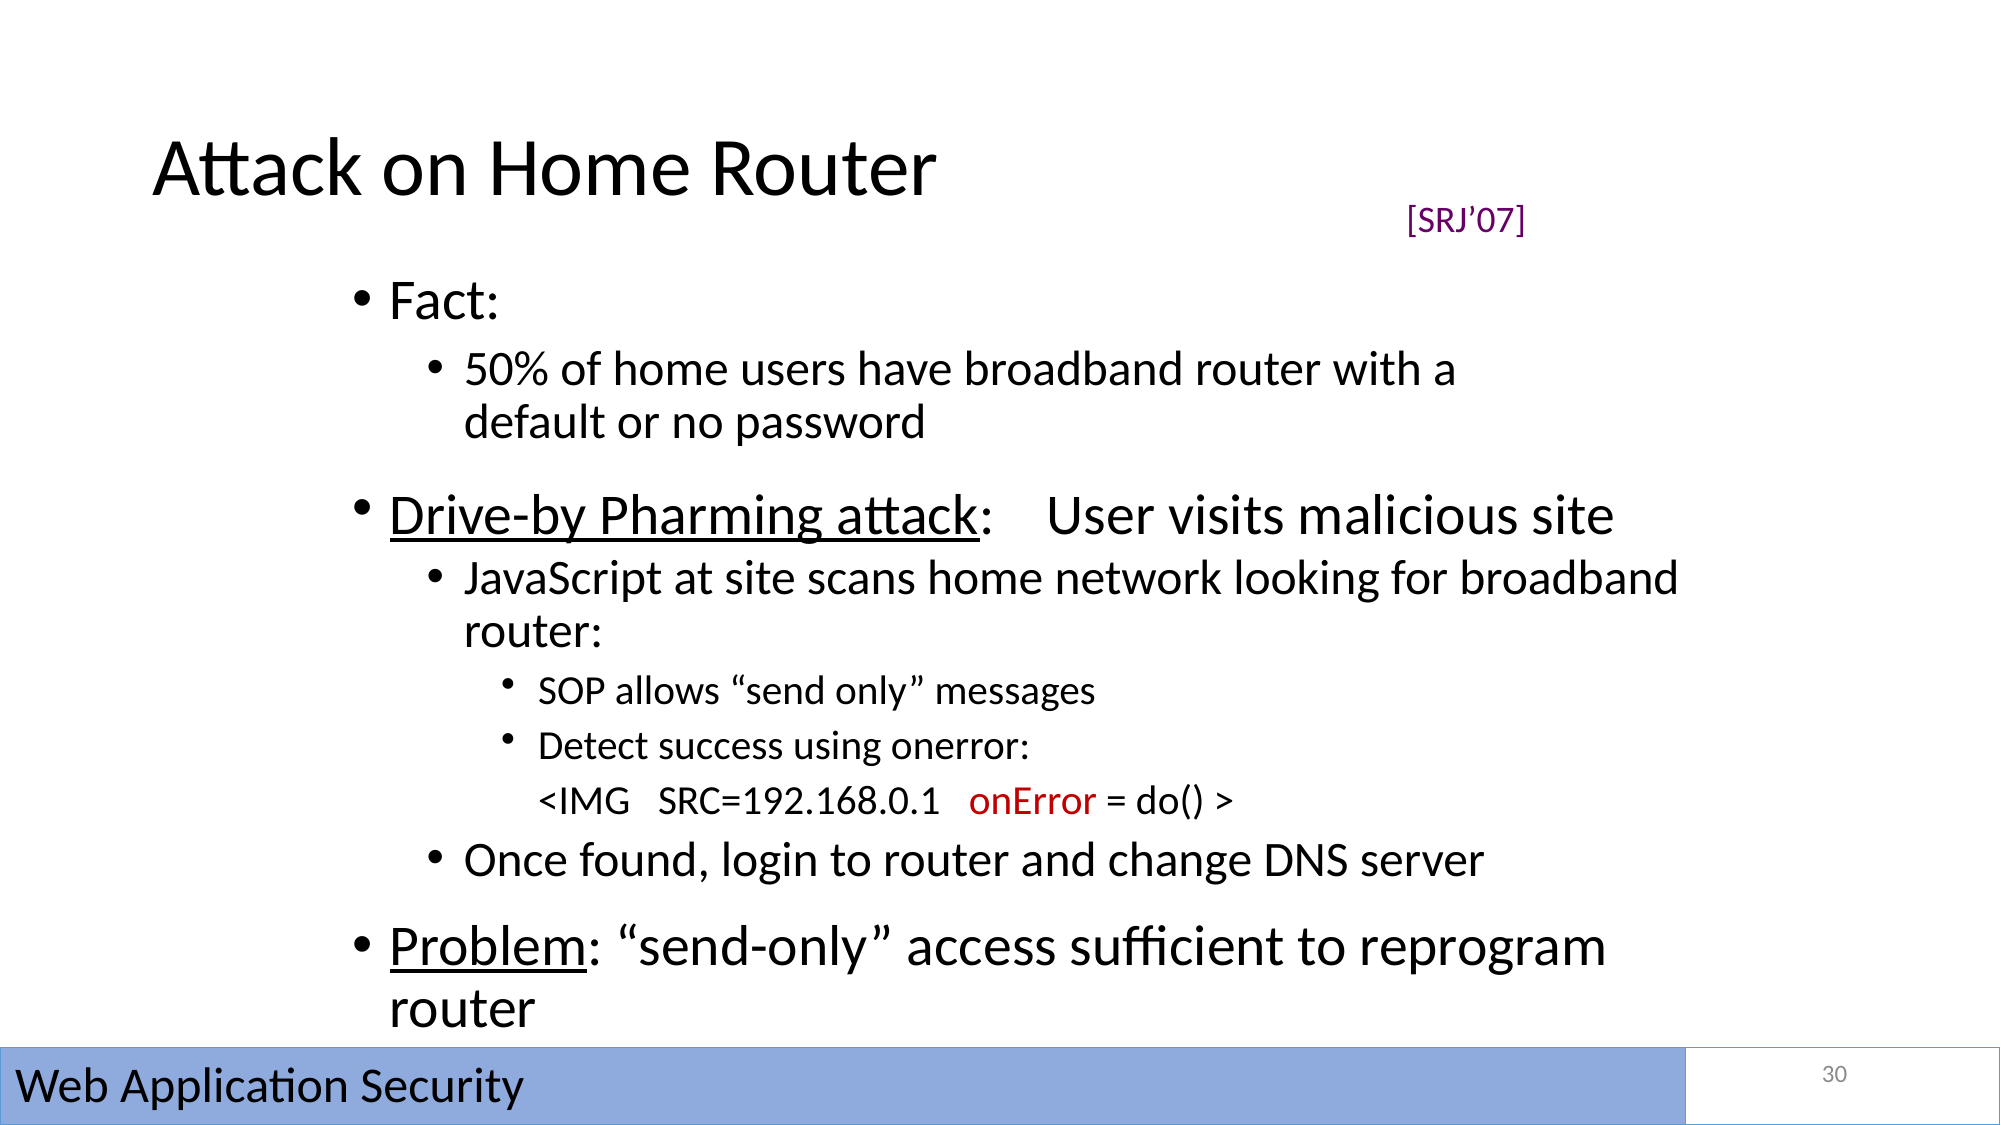

# Attack on Home Router
[SRJ’07]
Fact:
50% of home users have broadband router with a
default or no password
Drive-by Pharming attack:    User visits malicious site
JavaScript at site scans home network looking for broadband router:
SOP allows “send only” messages
Detect success using onerror:
		<IMG   SRC=192.168.0.1   onError = do() >
Once found, login to router and change DNS server
Problem: “send-only” access sufficient to reprogram router
30
Web Application Security